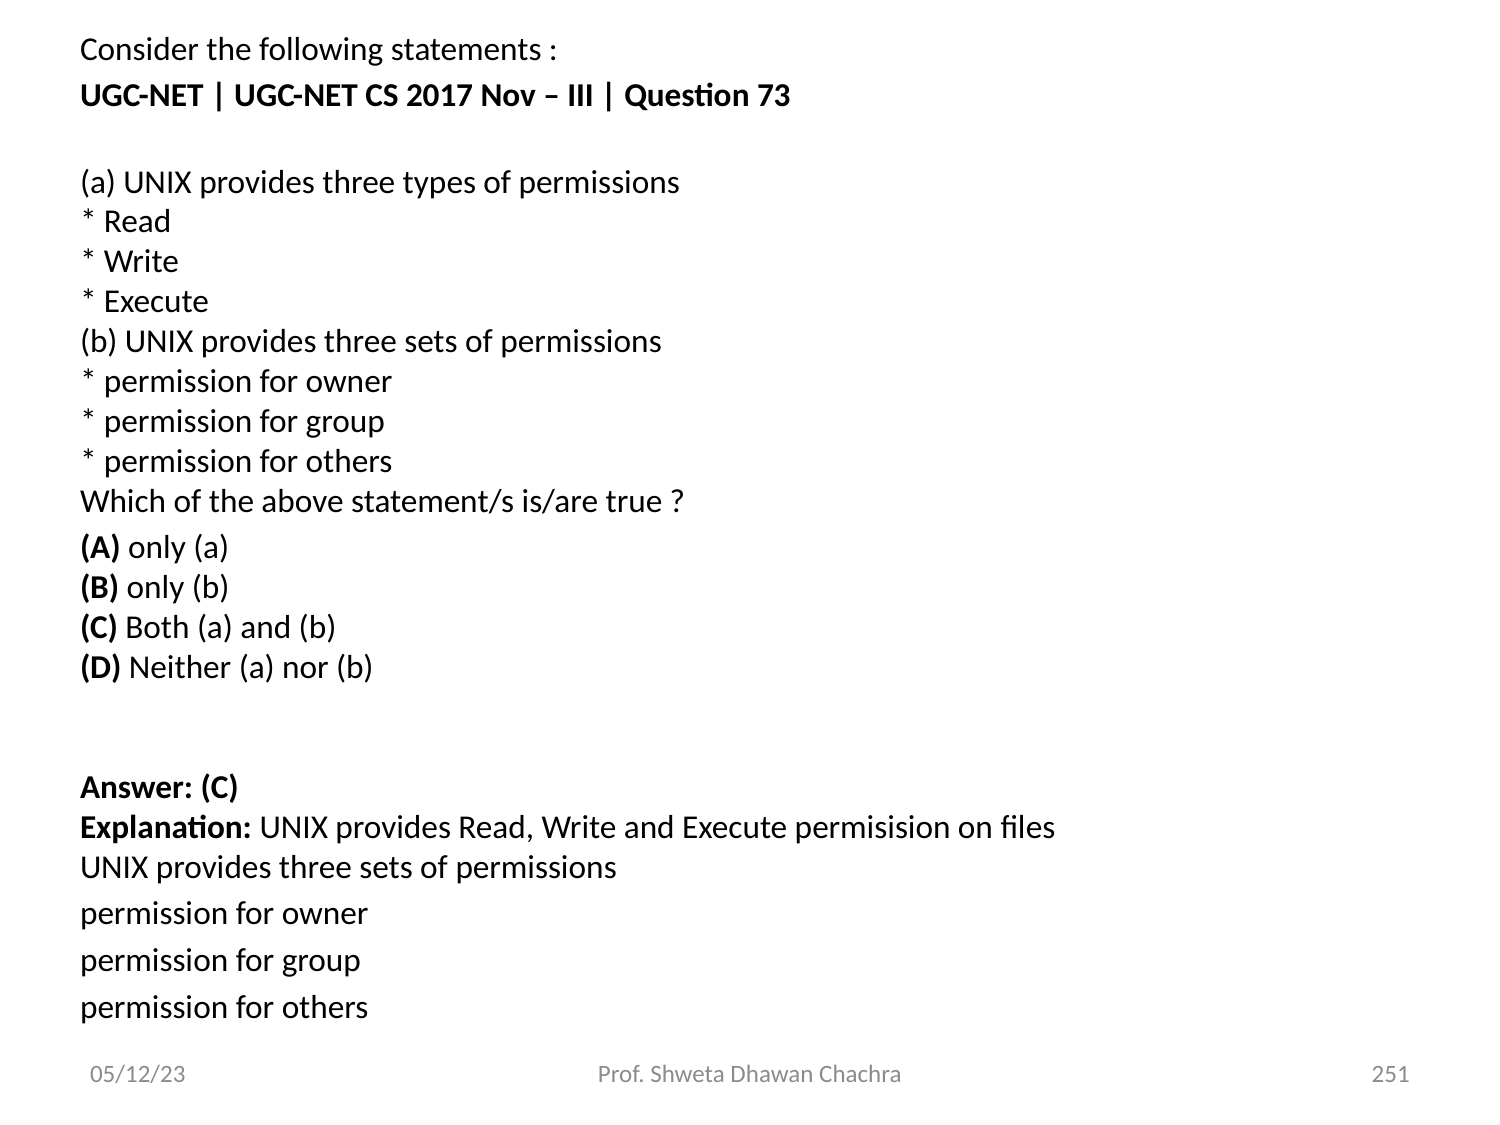

Consider the following statements :
UGC-NET | UGC-NET CS 2017 Nov – III | Question 73
(a) UNIX provides three types of permissions
* Read
* Write
* Execute
(b) UNIX provides three sets of permissions
* permission for owner
* permission for group
* permission for others
Which of the above statement/s is/are true ?
(A) only (a)
(B) only (b)
(C) Both (a) and (b)
(D) Neither (a) nor (b)
Answer: (C)
Explanation: UNIX provides Read, Write and Execute permisision on files
UNIX provides three sets of permissions
permission for owner
permission for group
permission for others

05/12/23
Prof. Shweta Dhawan Chachra
251